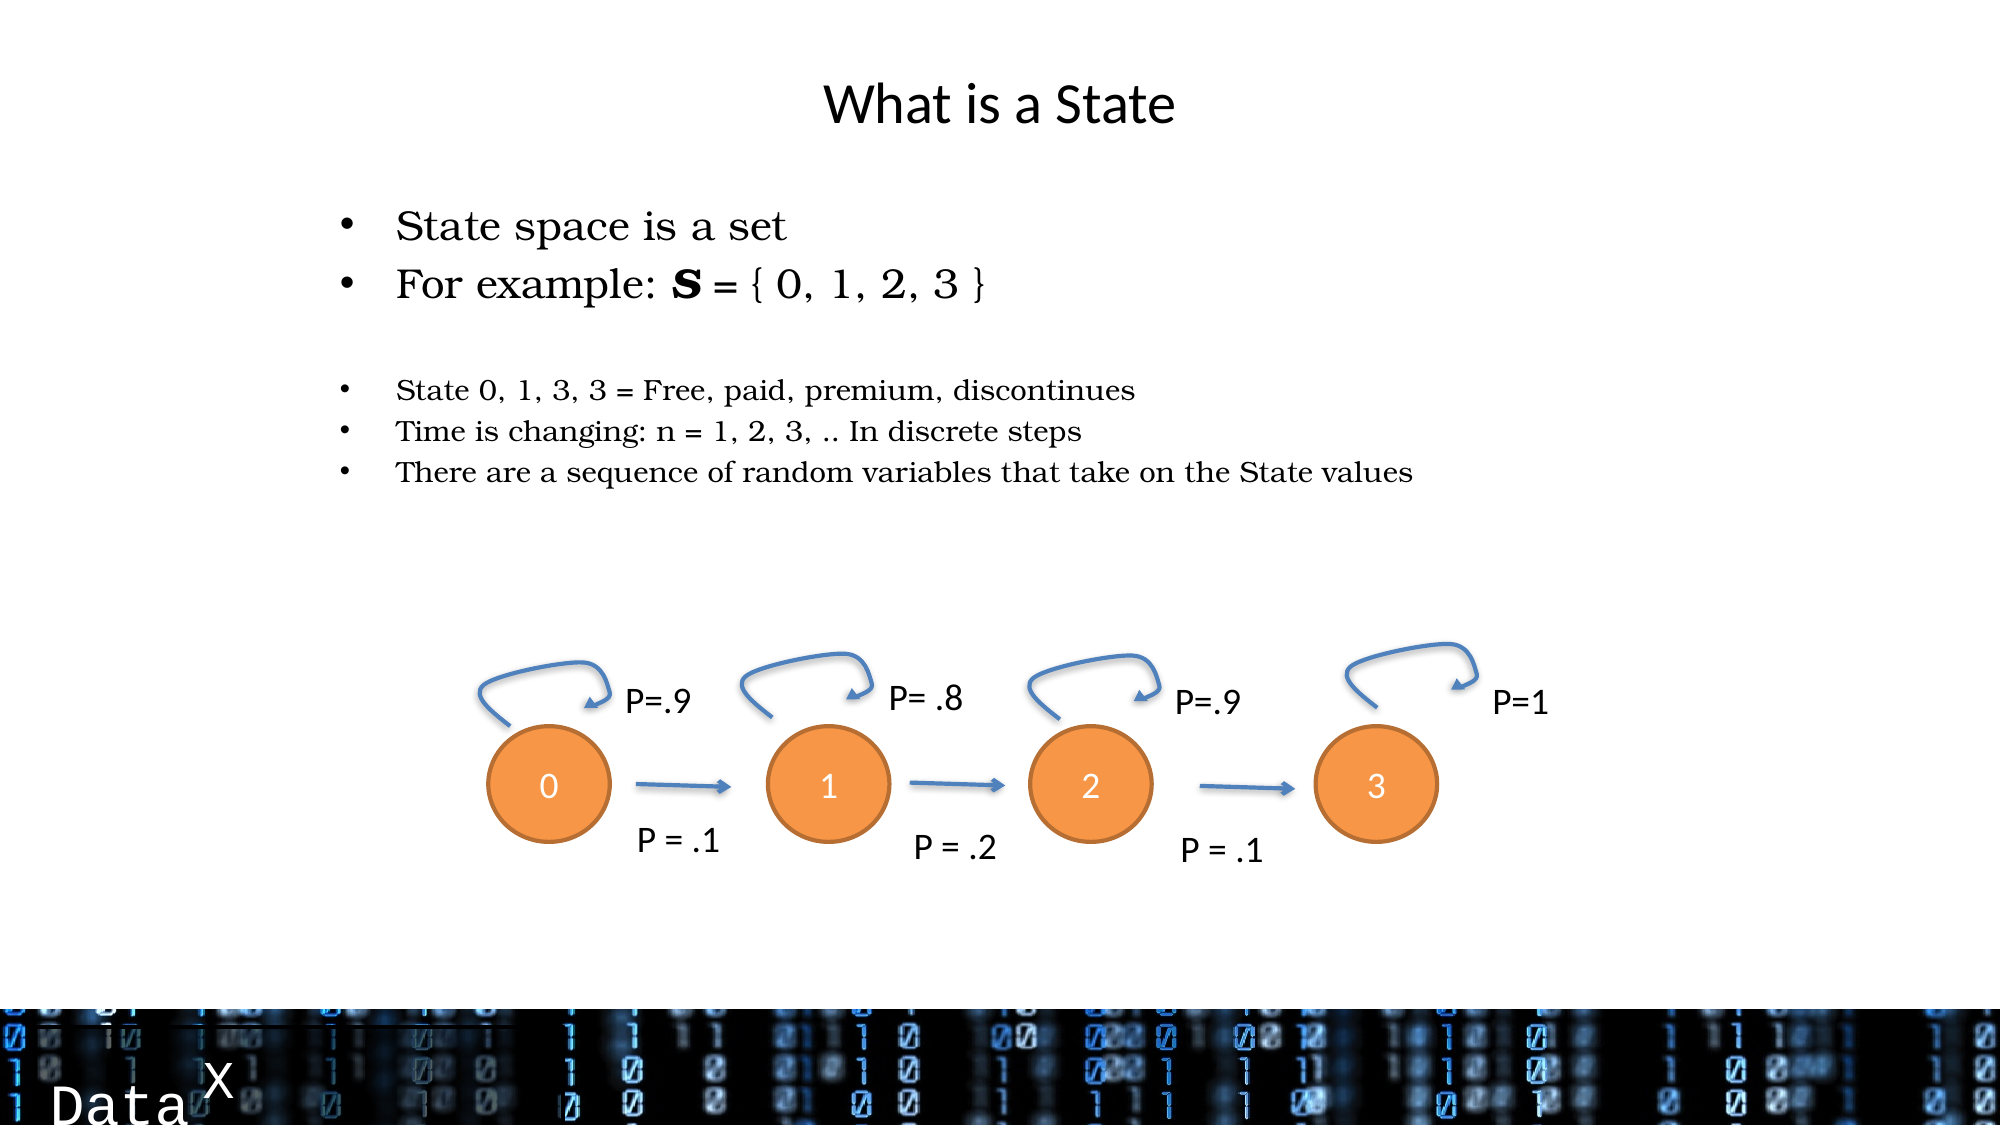

# What is a State
State space is a set
For example: S = { 0, 1, 2, 3 }

State 0, 1, 3, 3 = Free, paid, premium, discontinues
Time is changing: n = 1, 2, 3, .. In discrete steps
There are a sequence of random variables that take on the State values

P= .8
P=.9
P=.9
P=1
0
1
2
3
P = .1
P = .2
P = .1